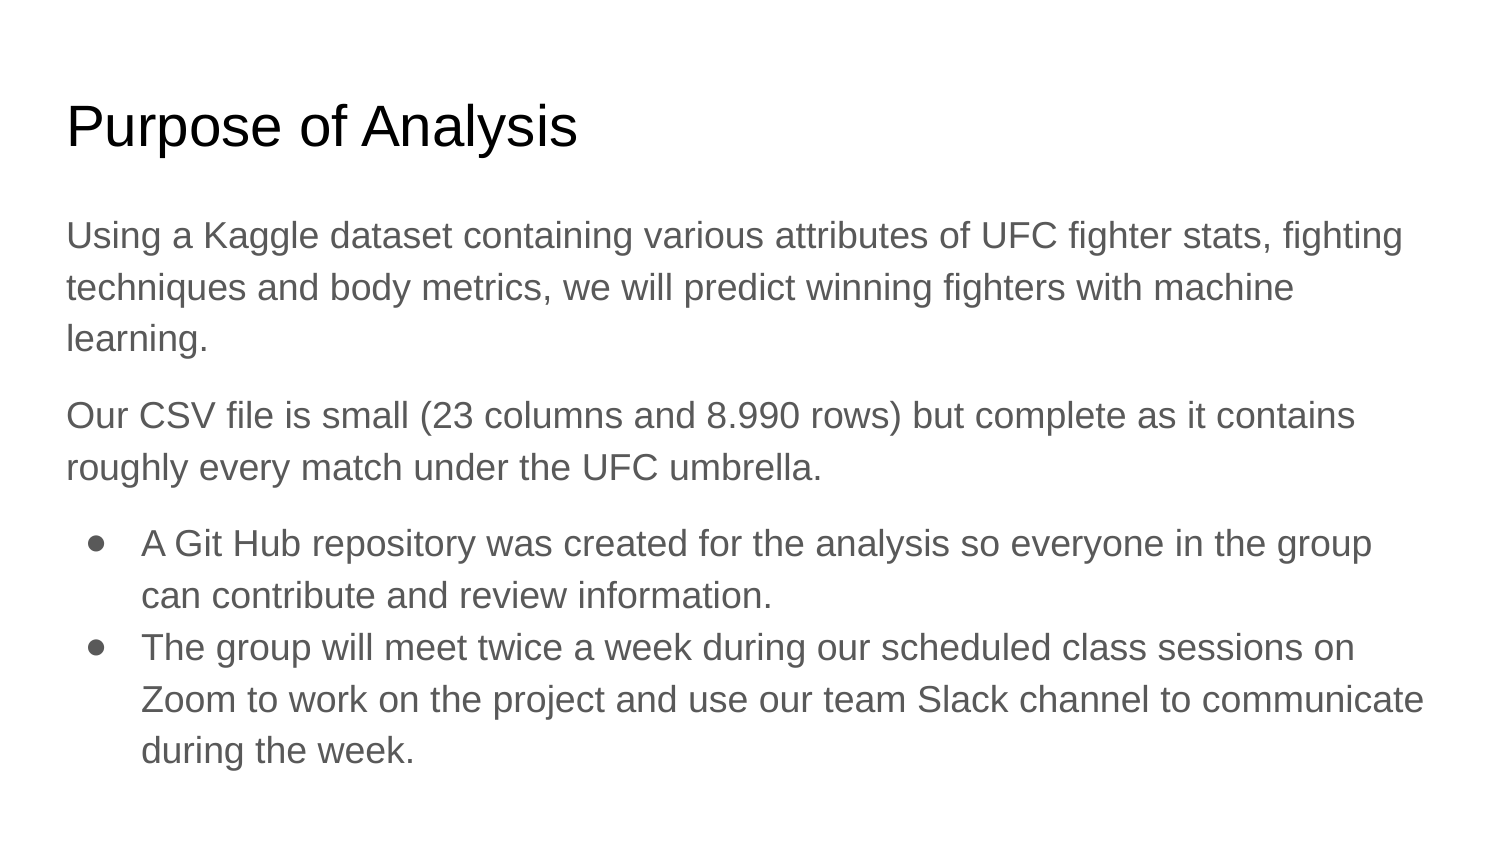

# Purpose of Analysis
Using a Kaggle dataset containing various attributes of UFC fighter stats, fighting techniques and body metrics, we will predict winning fighters with machine learning.
Our CSV file is small (23 columns and 8.990 rows) but complete as it contains roughly every match under the UFC umbrella.
A Git Hub repository was created for the analysis so everyone in the group can contribute and review information.
The group will meet twice a week during our scheduled class sessions on Zoom to work on the project and use our team Slack channel to communicate during the week.